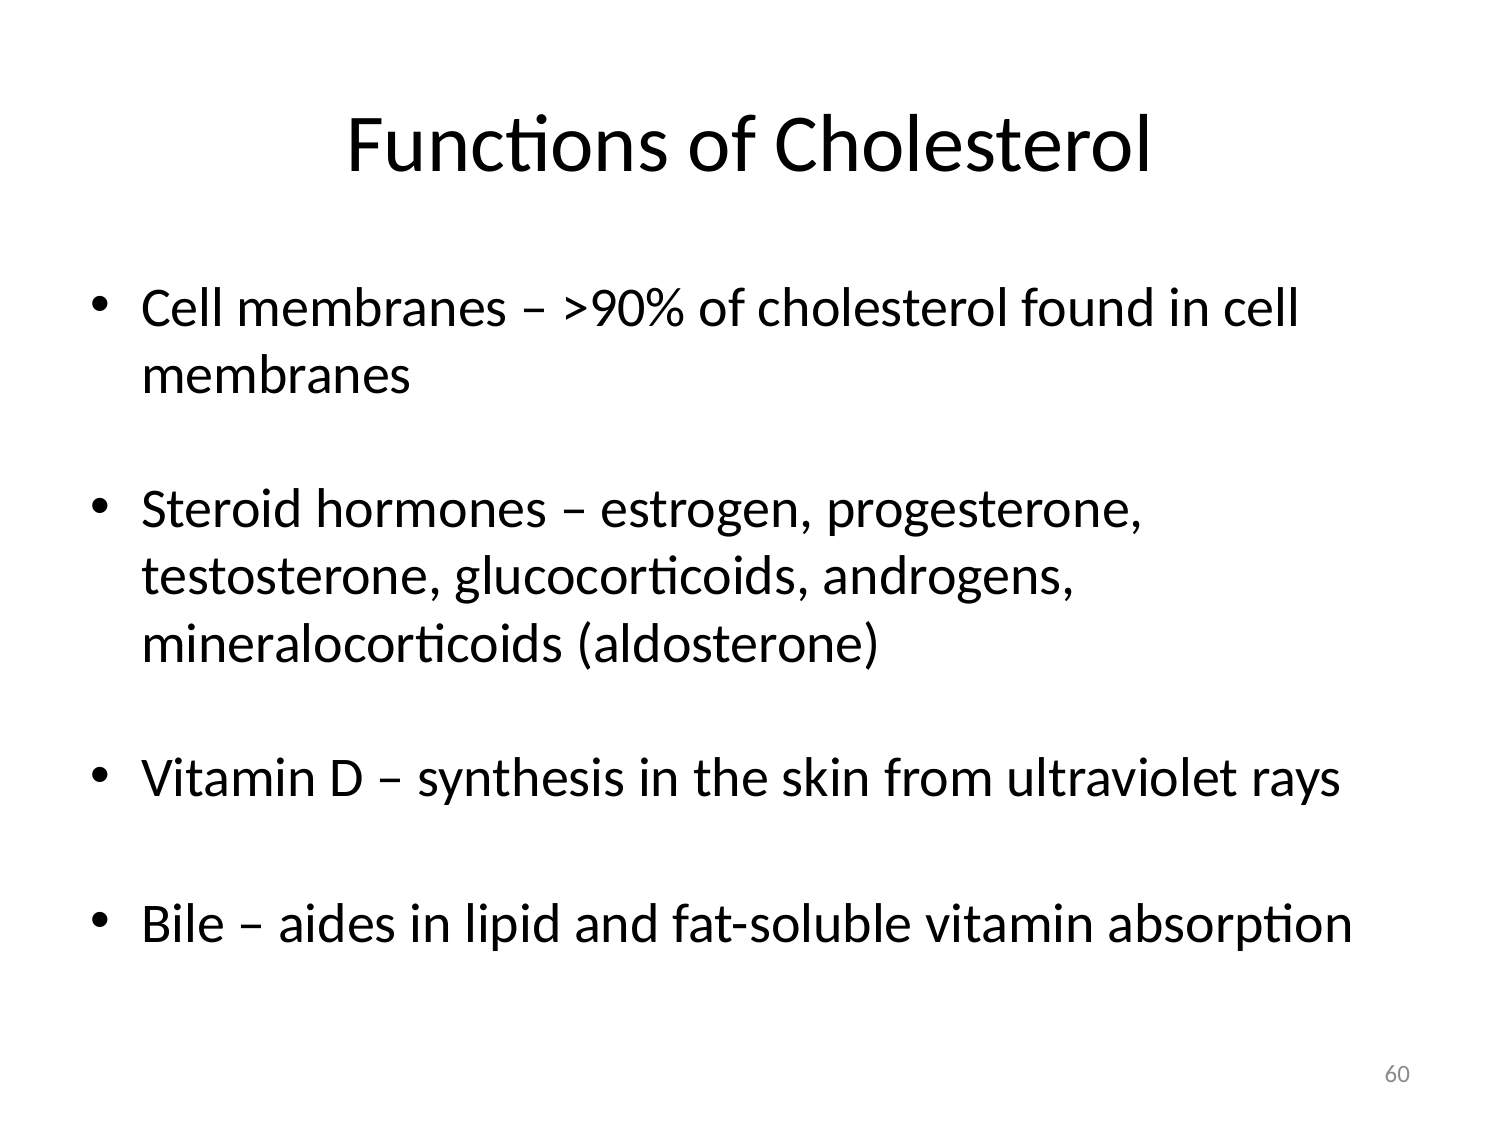

# Functions of Cholesterol
Cell membranes – >90% of cholesterol found in cell membranes

Steroid hormones – estrogen, progesterone, testosterone, glucocorticoids, androgens, mineralocorticoids (aldosterone)

Vitamin D – synthesis in the skin from ultraviolet rays

Bile – aides in lipid and fat-soluble vitamin absorption
60